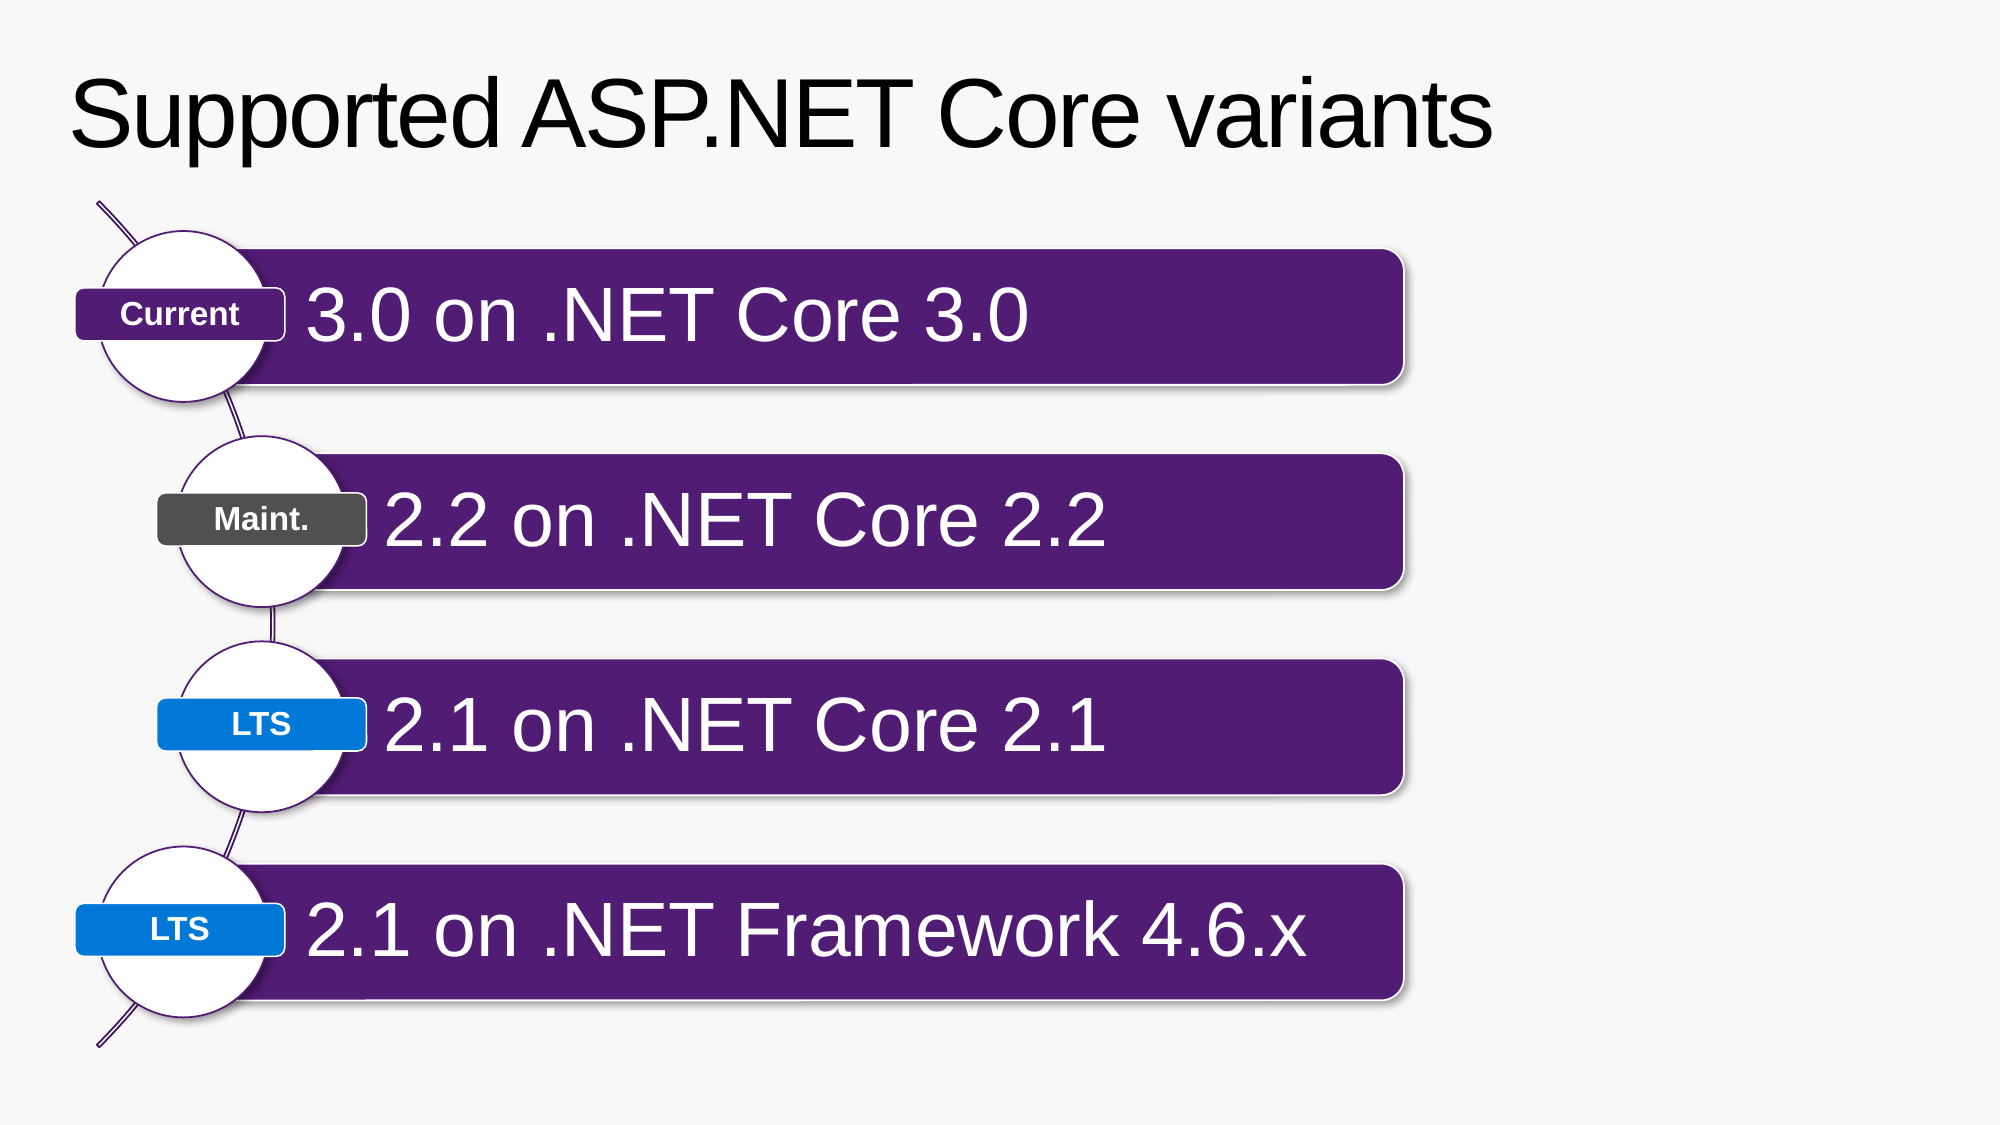

# Supported ASP.NET Core variants
3.0 on .NET Core 3.0
2.2 on .NET Core 2.2
2.1 on .NET Core 2.1
2.1 on .NET Framework 4.6.x
Current
Maint.
LTS
LTS